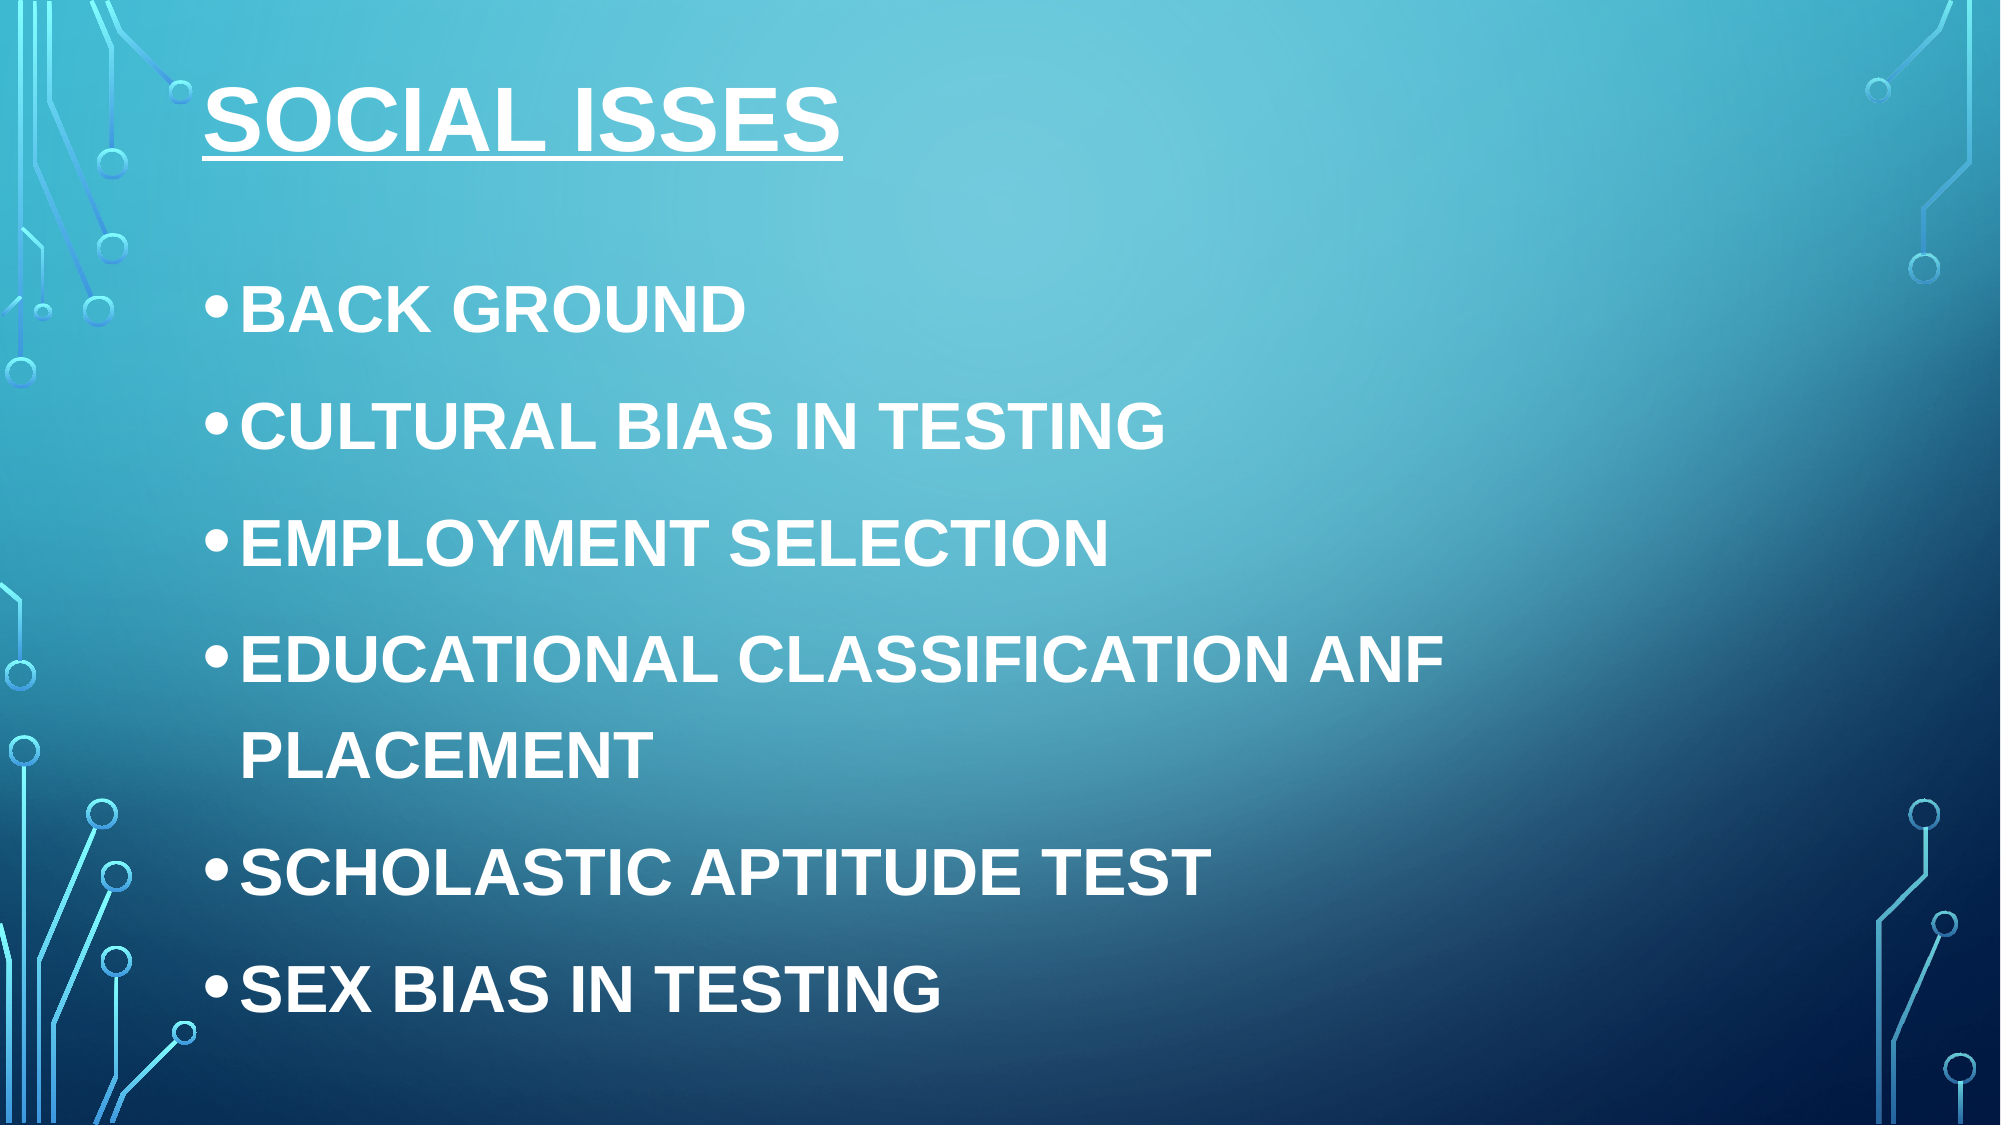

# SOCIAL ISSES
BACK GROUND
CULTURAL BIAS IN TESTING
EMPLOYMENT SELECTION
EDUCATIONAL CLASSIFICATION ANF PLACEMENT
SCHOLASTIC APTITUDE TEST
SEX BIAS IN TESTING